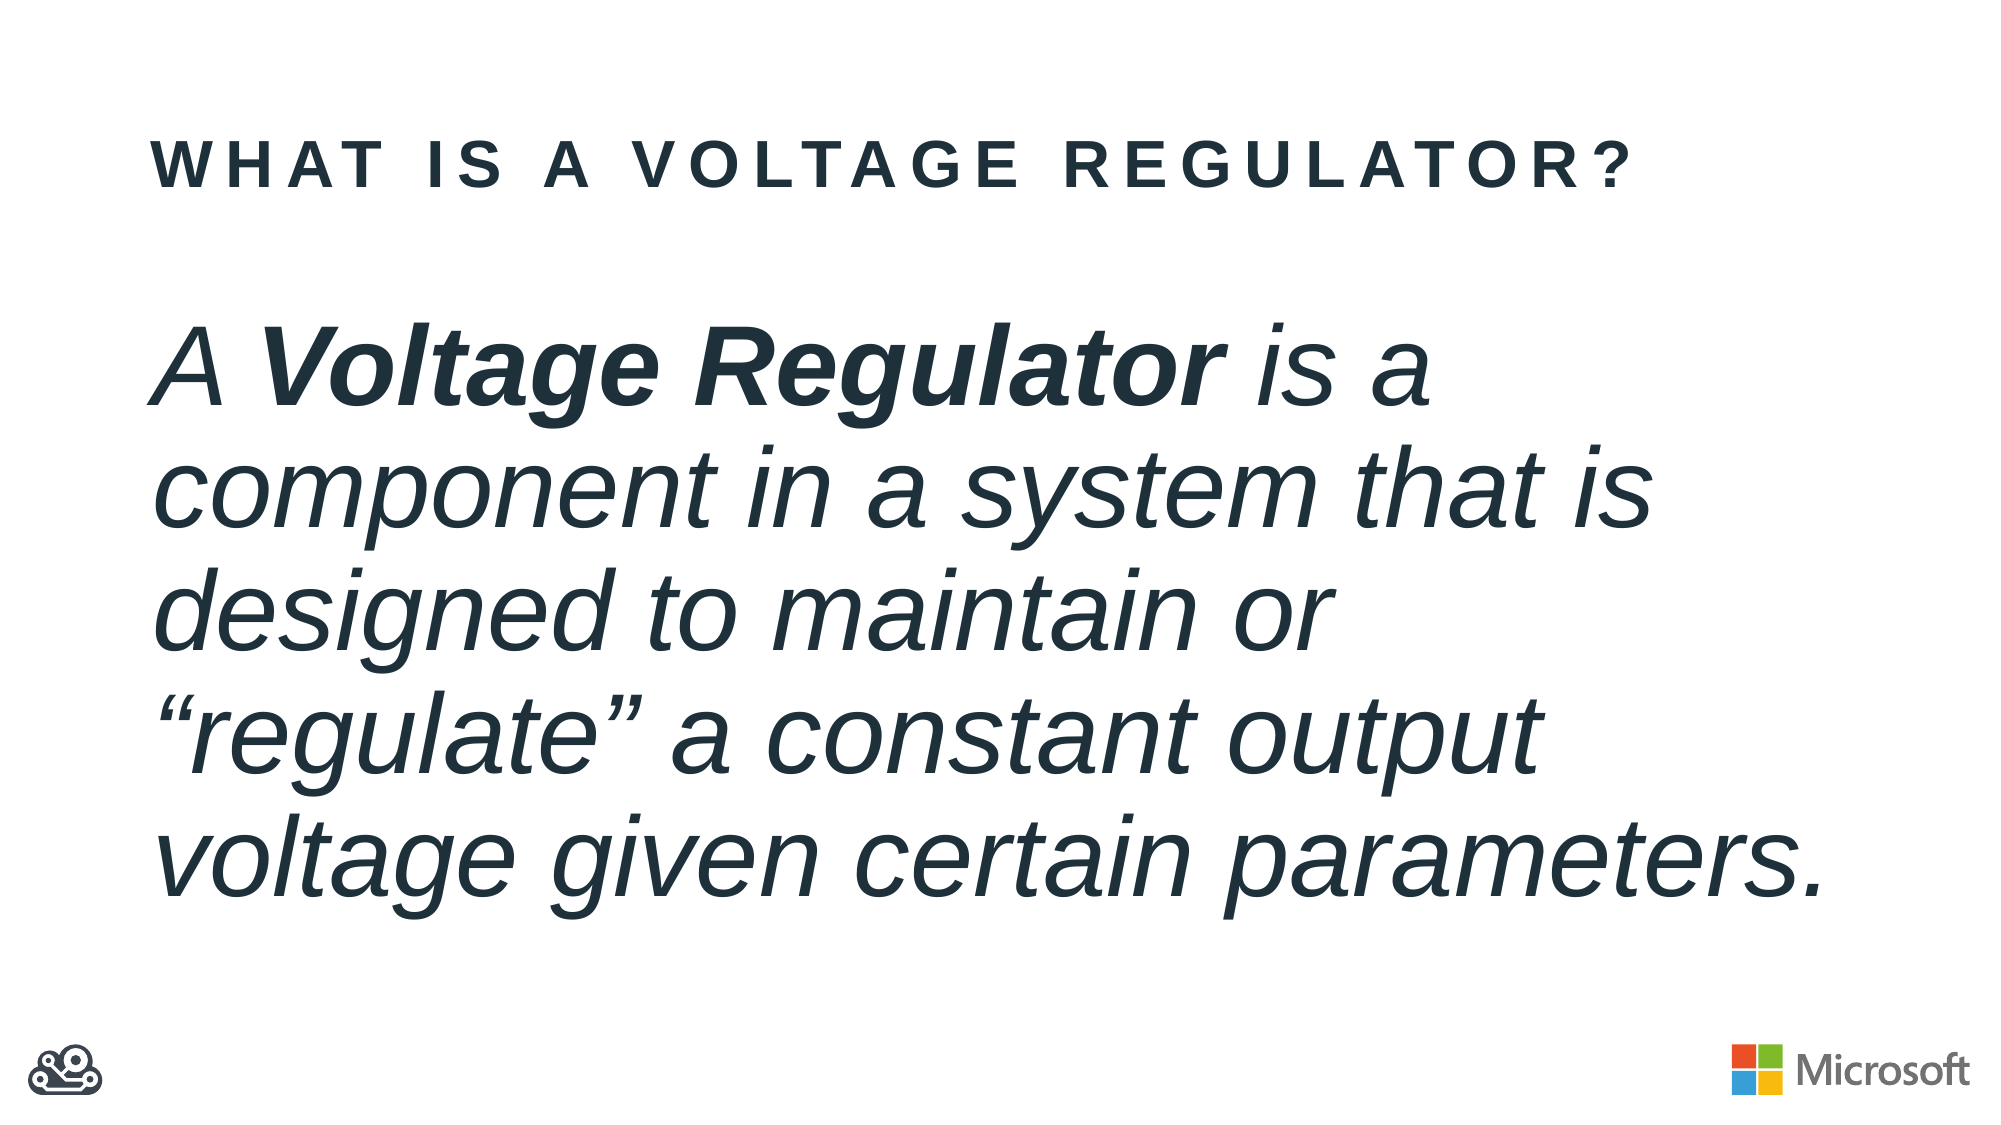

# What is a voltage regulator?
A Voltage Regulator is a component in a system that is designed to maintain or “regulate” a constant output voltage given certain parameters.